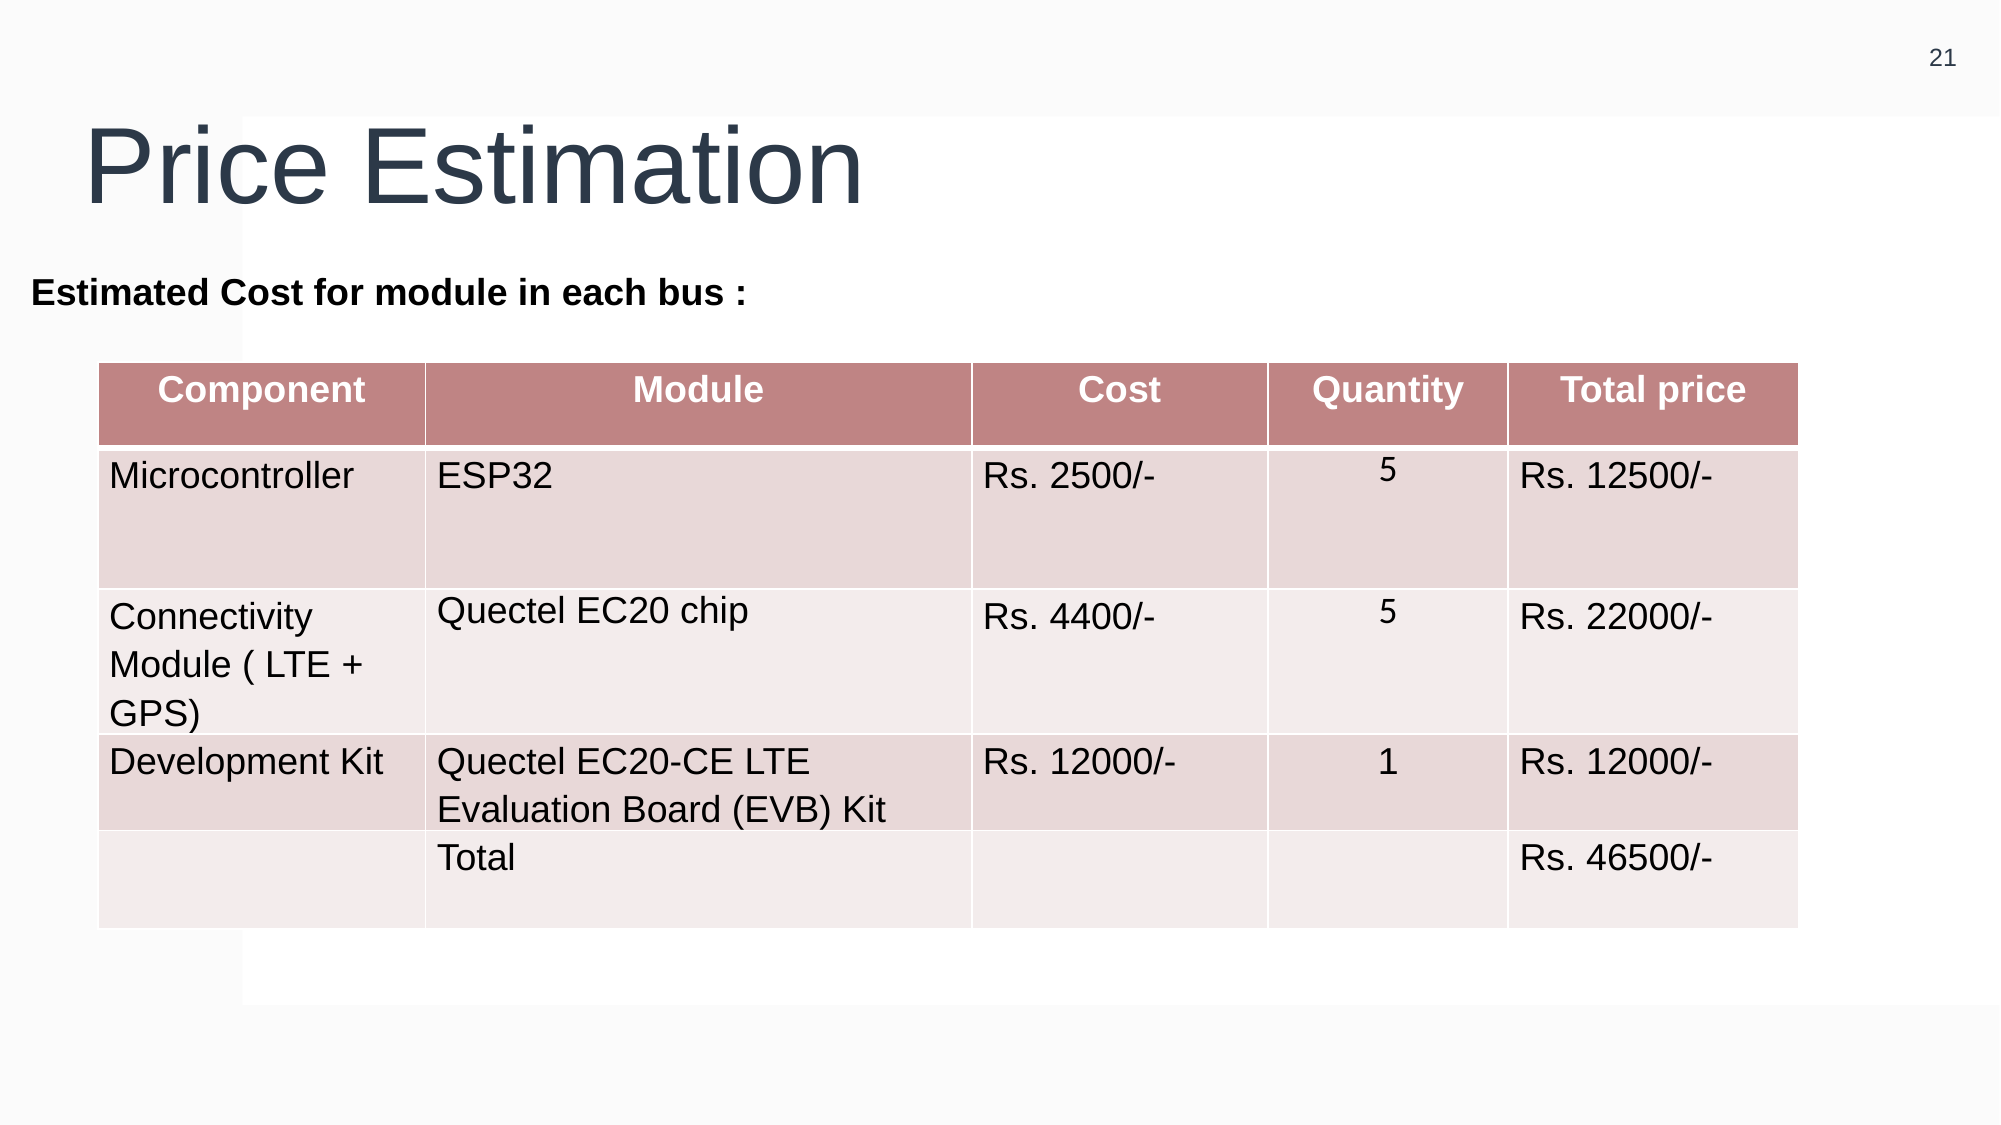

21
# Price Estimation
Estimated Cost for module in each bus :
| Component | Module | Cost | Quantity | Total price |
| --- | --- | --- | --- | --- |
| Microcontroller | ESP32 | Rs. 2500/- | 5 | Rs. 12500/- |
| Connectivity Module ( LTE + GPS) | Quectel EC20 chip | Rs. 4400/- | 5 | Rs. 22000/- |
| Development Kit | Quectel EC20-CE LTE Evaluation Board (EVB) Kit | Rs. 12000/- | 1 | Rs. 12000/- |
|  | Total |  |  | Rs. 46500/- |